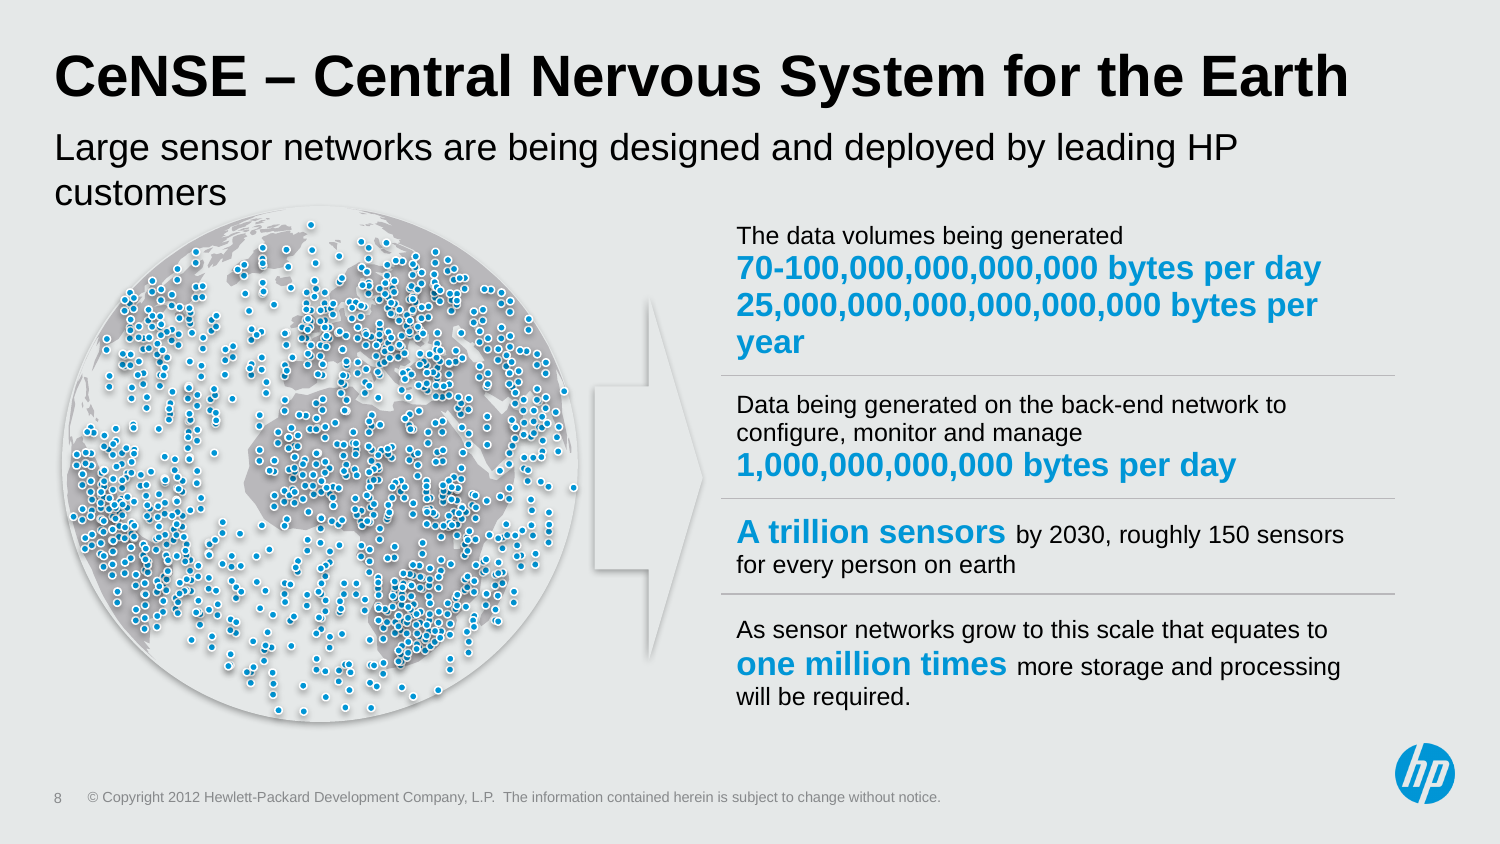

# CeNSE – Central Nervous System for the Earth
Large sensor networks are being designed and deployed by leading HP customers
| The data volumes being generated 70-100,000,000,000,000 bytes per day 25,000,000,000,000,000,000 bytes per year |
| --- |
| Data being generated on the back-end network to configure, monitor and manage 1,000,000,000,000 bytes per day |
| A trillion sensors by 2030, roughly 150 sensors for every person on earth |
| As sensor networks grow to this scale that equates to one million times more storage and processing will be required. |